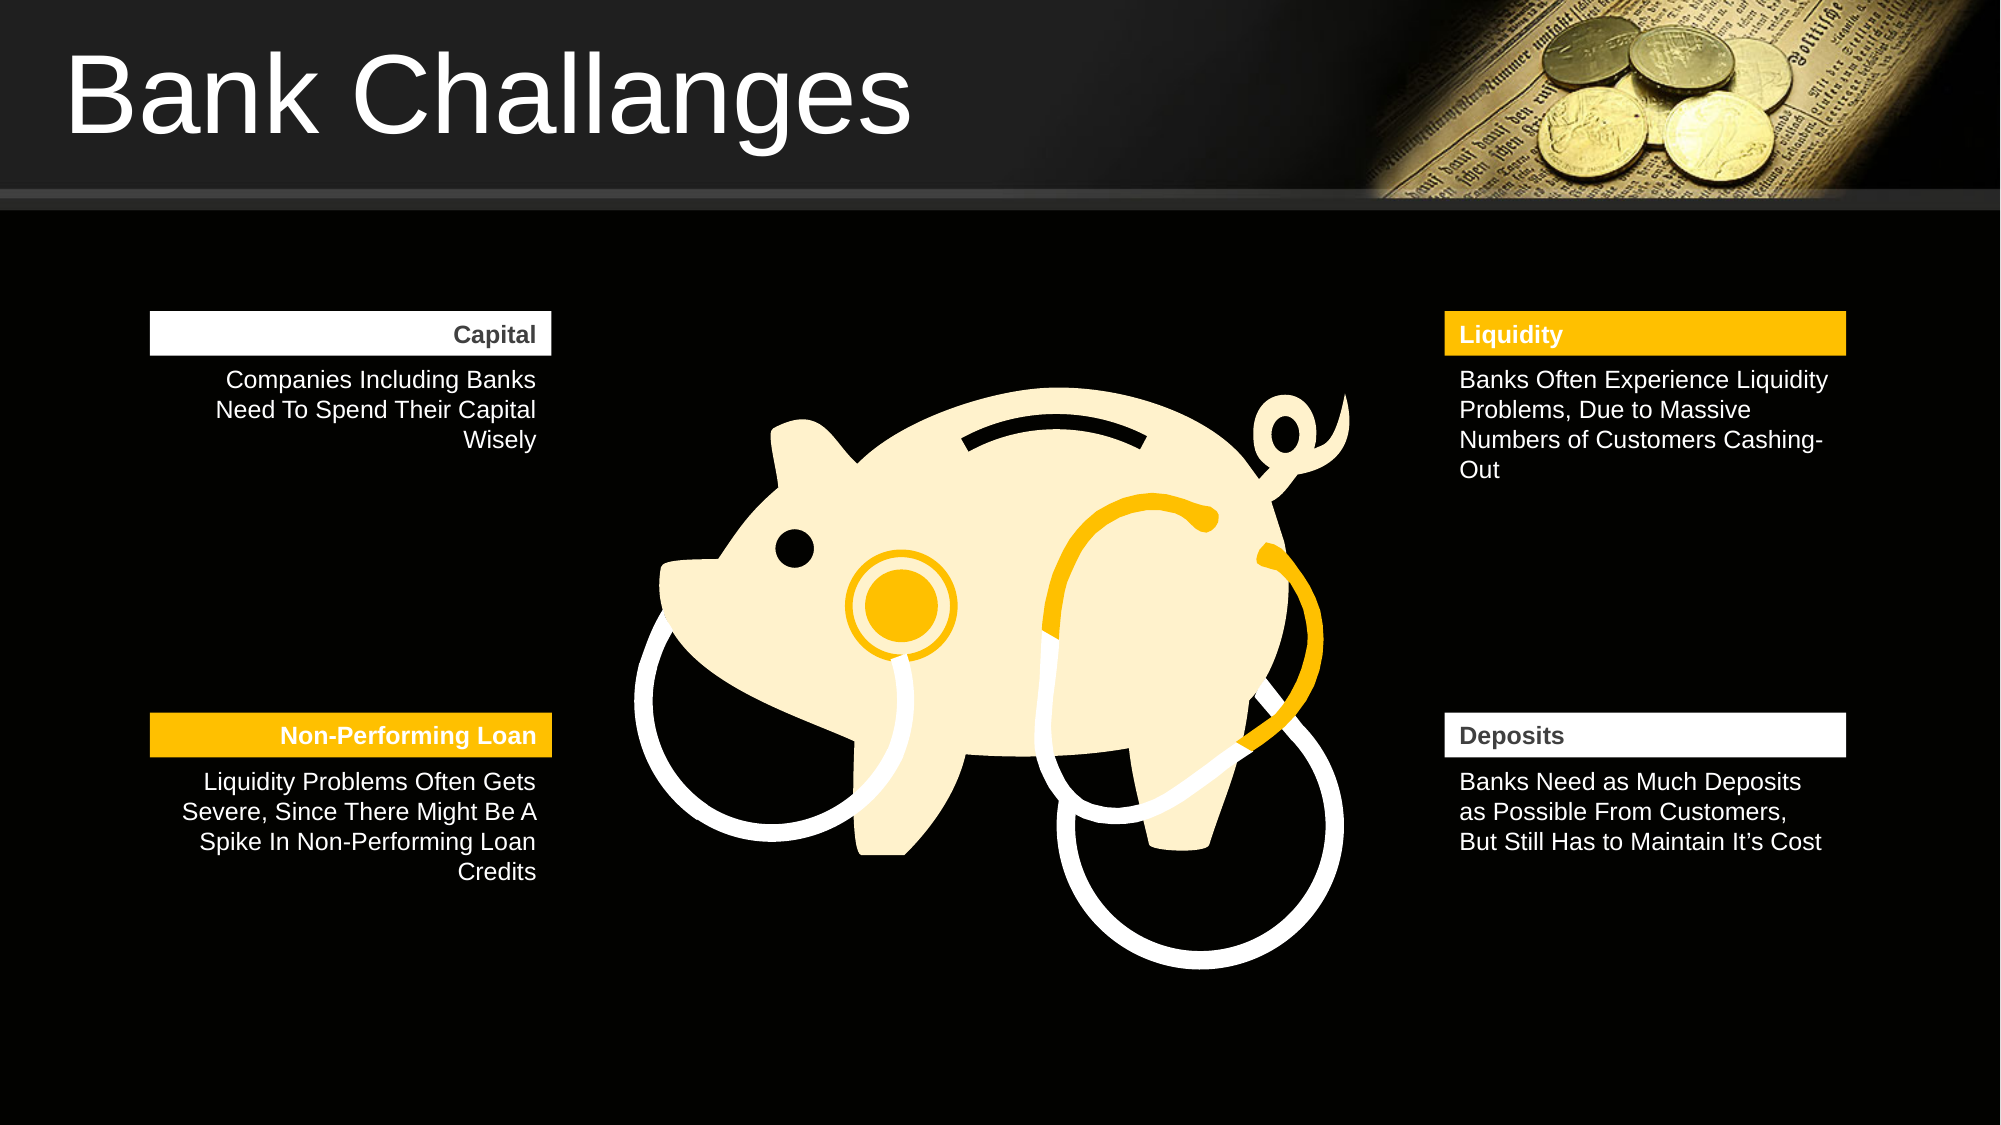

Bank Challanges
Capital
Companies Including Banks Need To Spend Their Capital Wisely
Liquidity
Banks Often Experience Liquidity Problems, Due to Massive Numbers of Customers Cashing-Out

Non-Performing Loan
Liquidity Problems Often Gets Severe, Since There Might Be A Spike In Non-Performing Loan Credits
Deposits
Banks Need as Much Deposits as Possible From Customers, But Still Has to Maintain It’s Cost